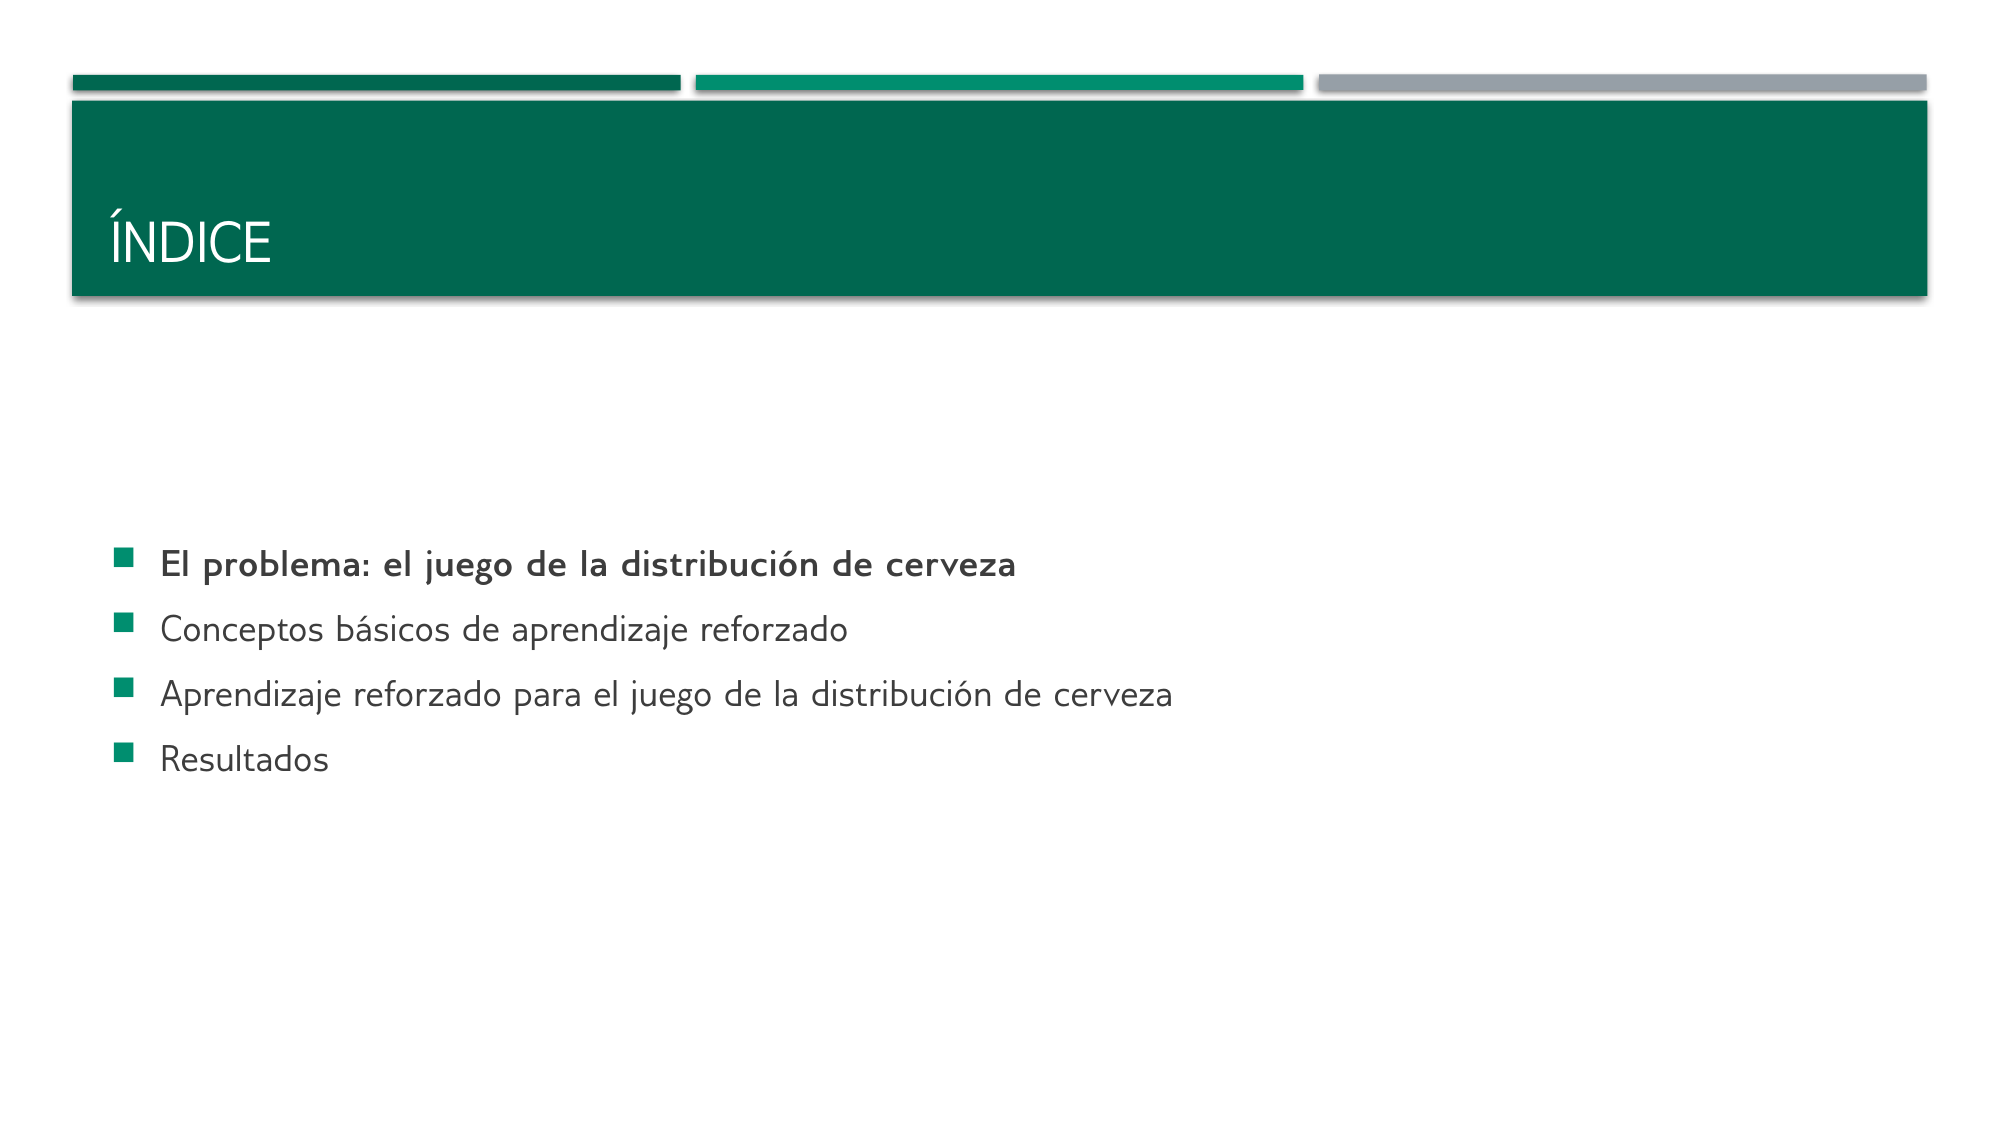

# Índice
El problema: el juego de la distribución de cerveza
Conceptos básicos de aprendizaje reforzado
Aprendizaje reforzado para el juego de la distribución de cerveza
Resultados